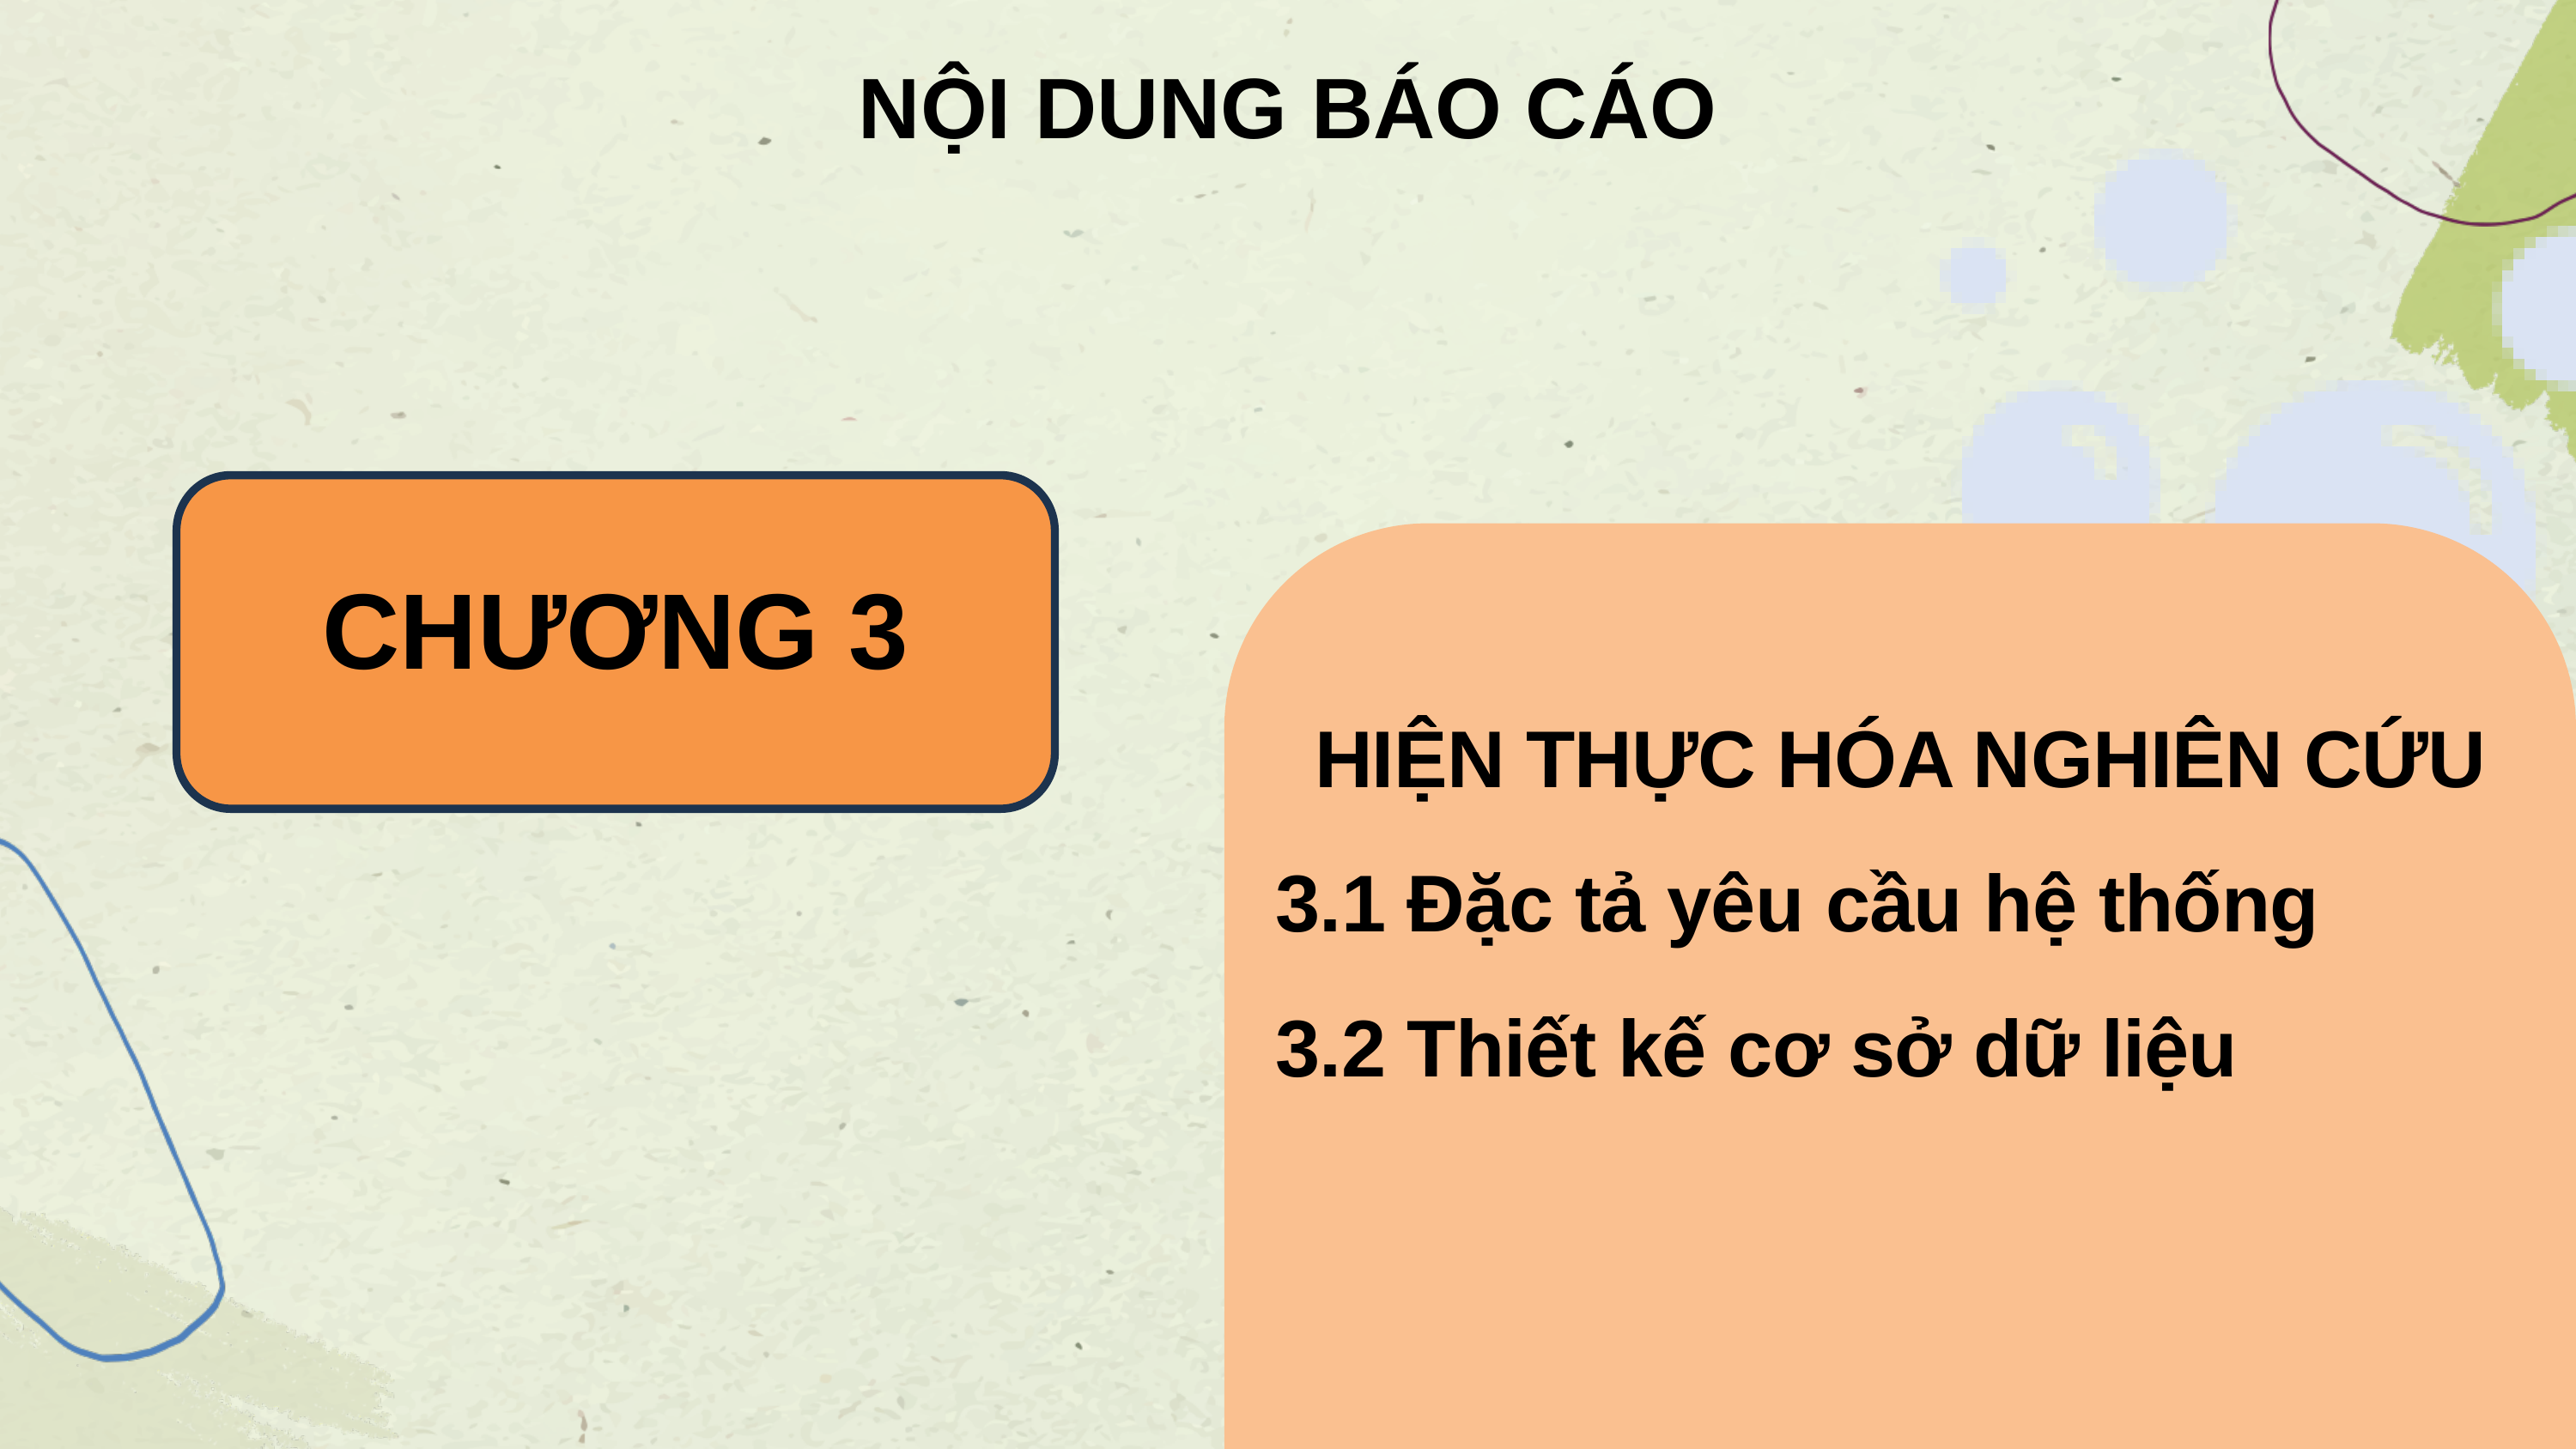

NỘI DUNG BÁO CÁO

CHƯƠNG 3

HIỆN THỰC HÓA NGHIÊN CỨU
  3.1 Đặc tả yêu cầu hệ thống
  3.2 Thiết kế cơ sở dữ liệu